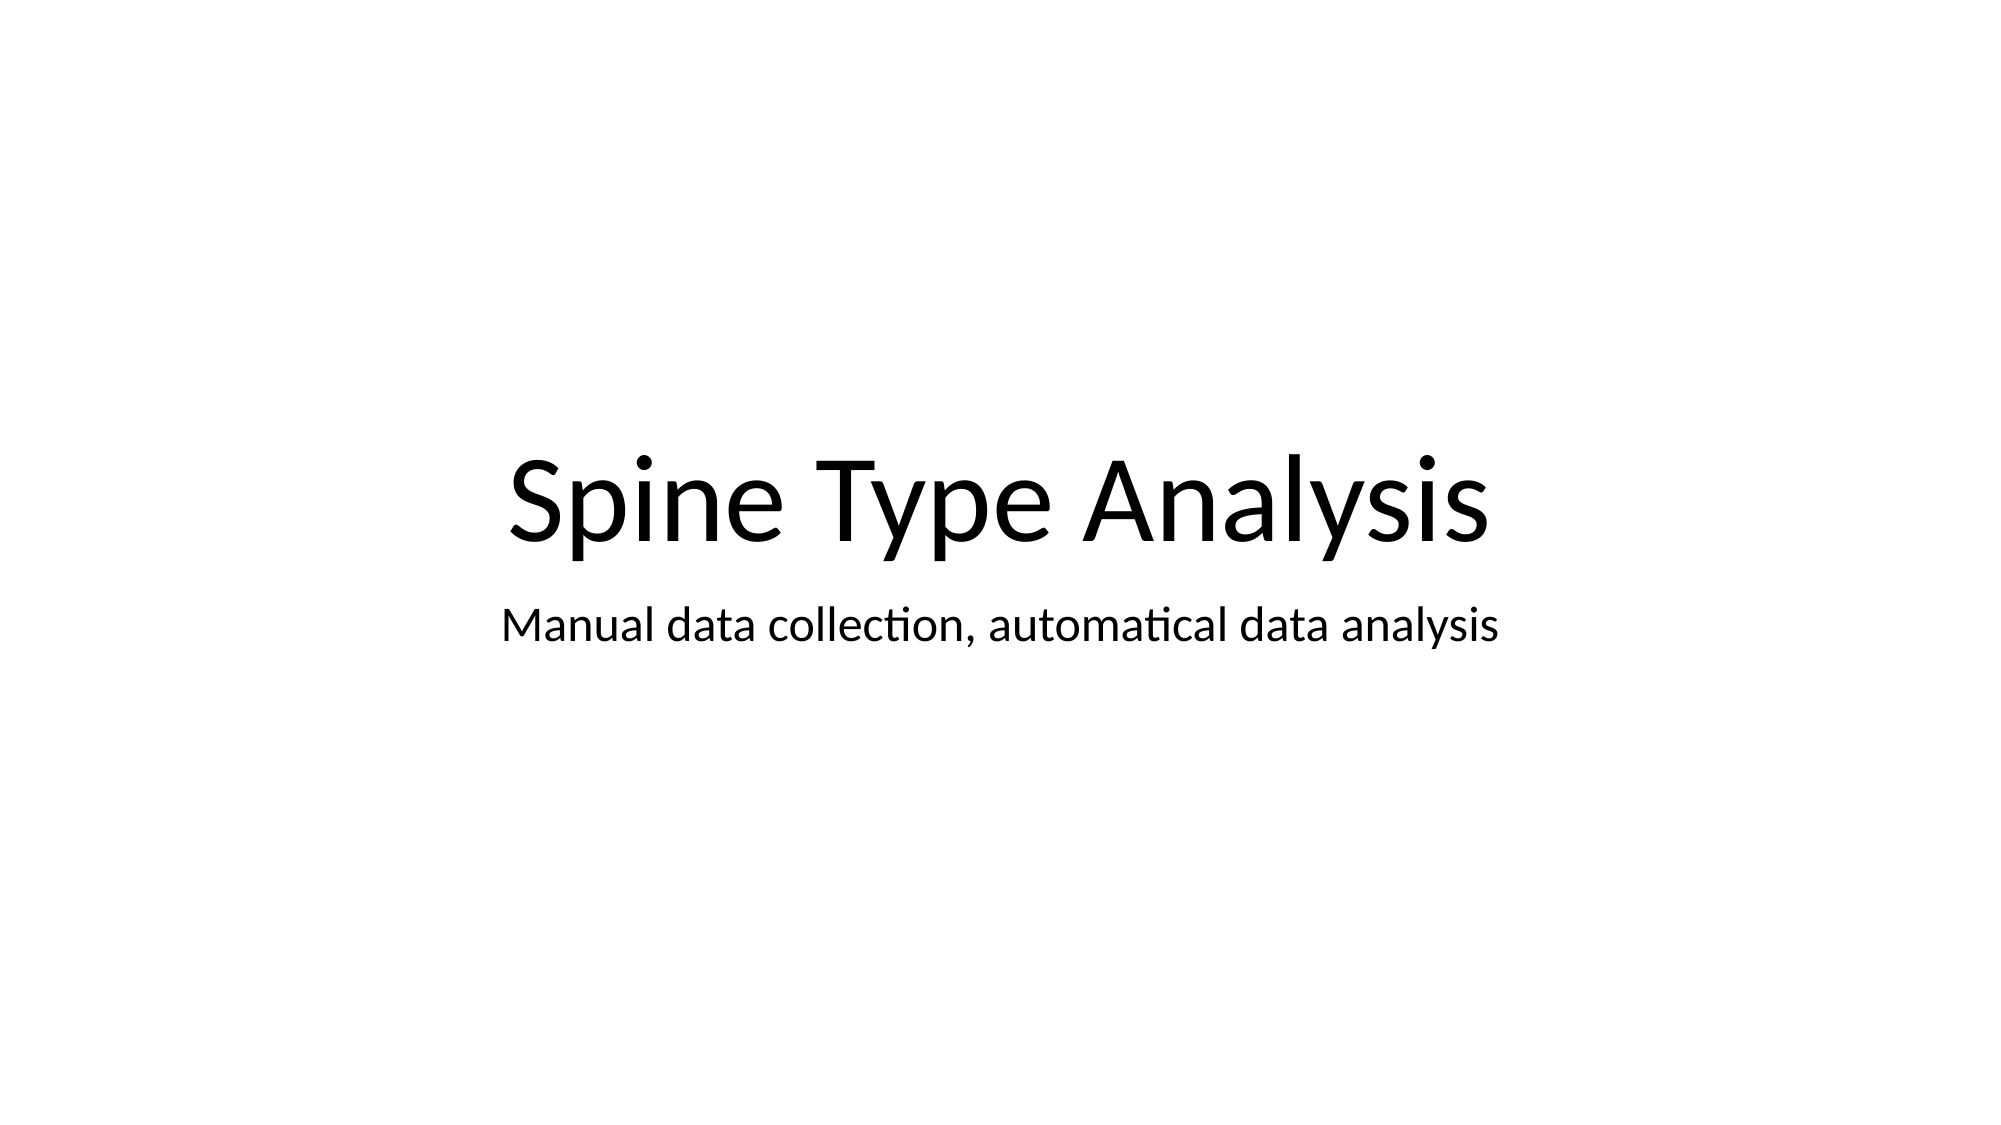

# Spine Type Analysis
Manual data collection, automatical data analysis